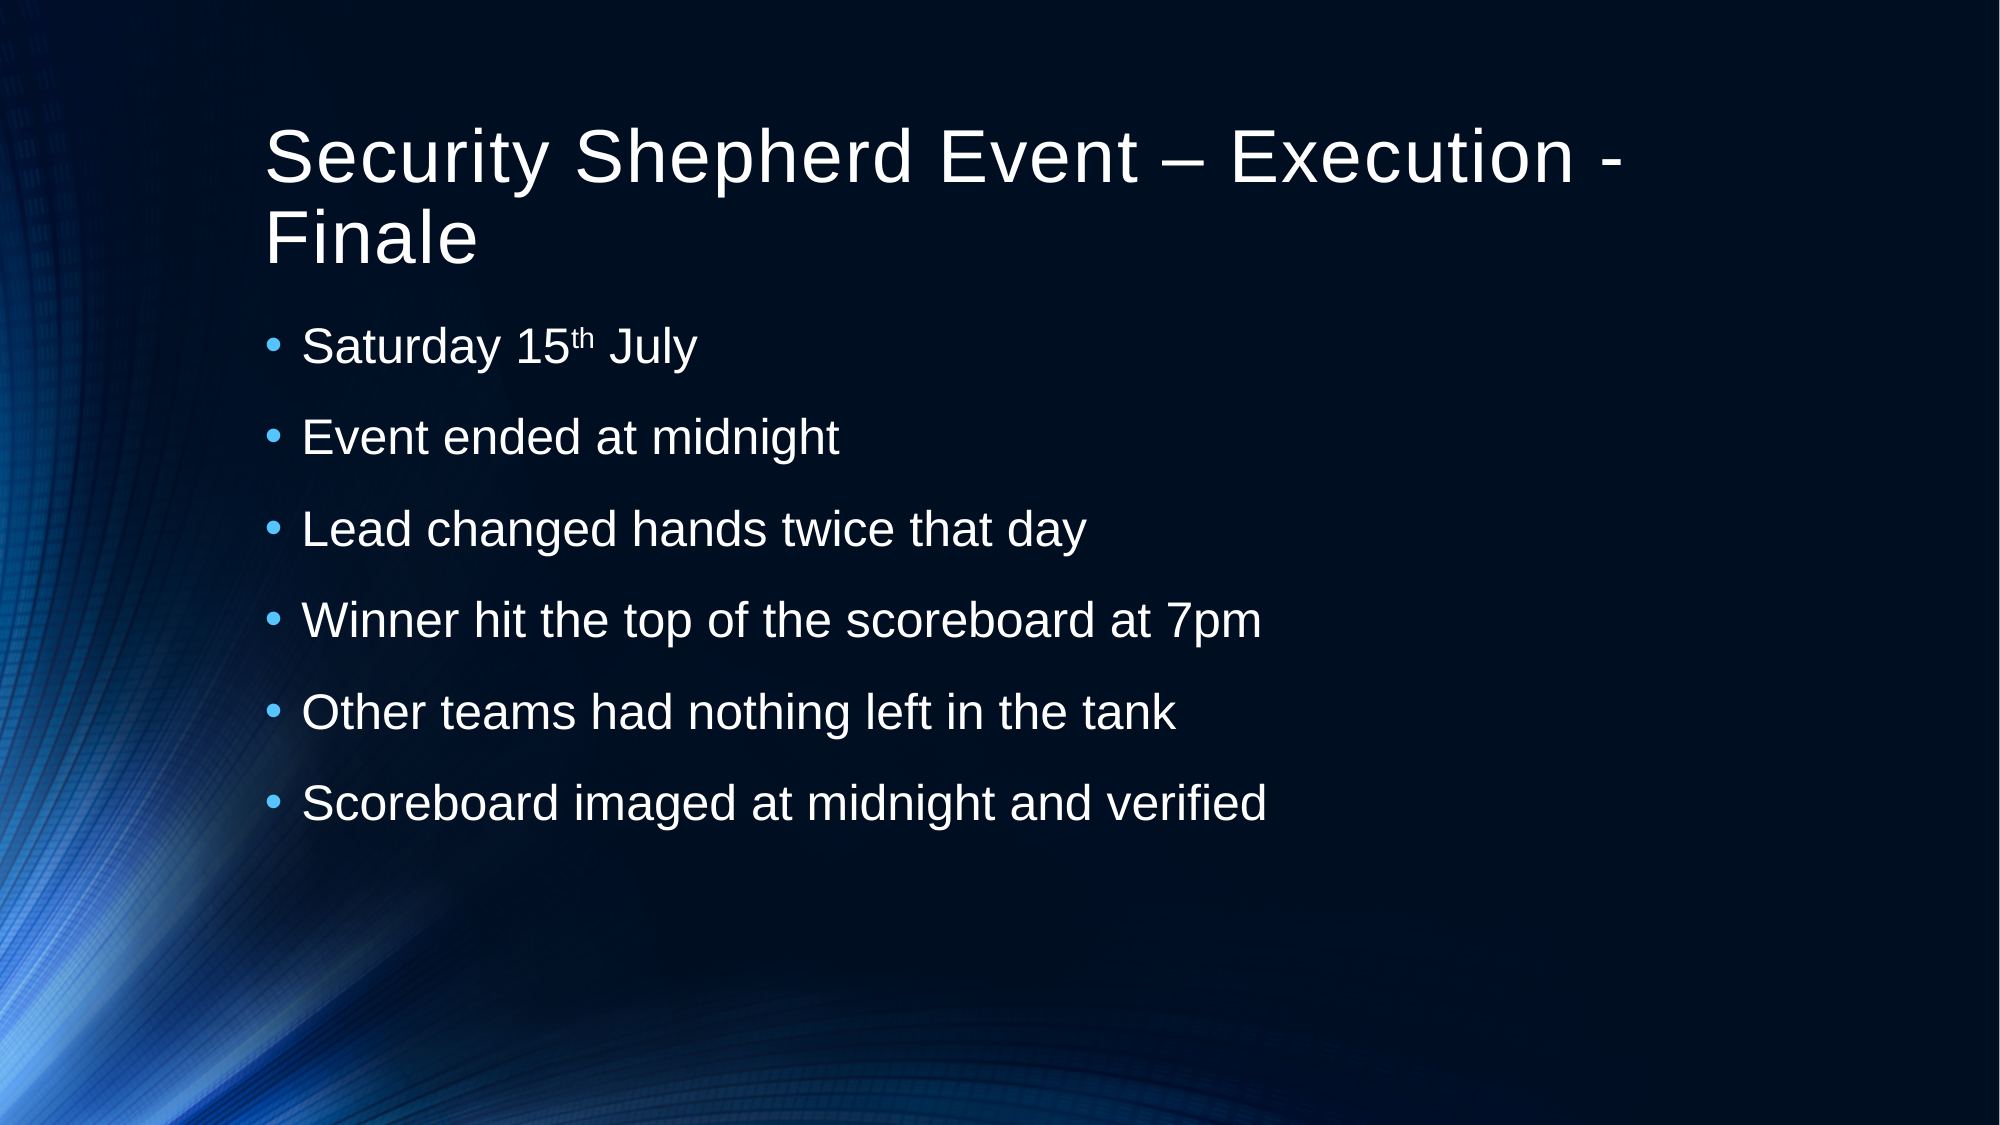

# Security Shepherd Event – Execution - Finale
Saturday 15th July
Event ended at midnight
Lead changed hands twice that day
Winner hit the top of the scoreboard at 7pm
Other teams had nothing left in the tank
Scoreboard imaged at midnight and verified